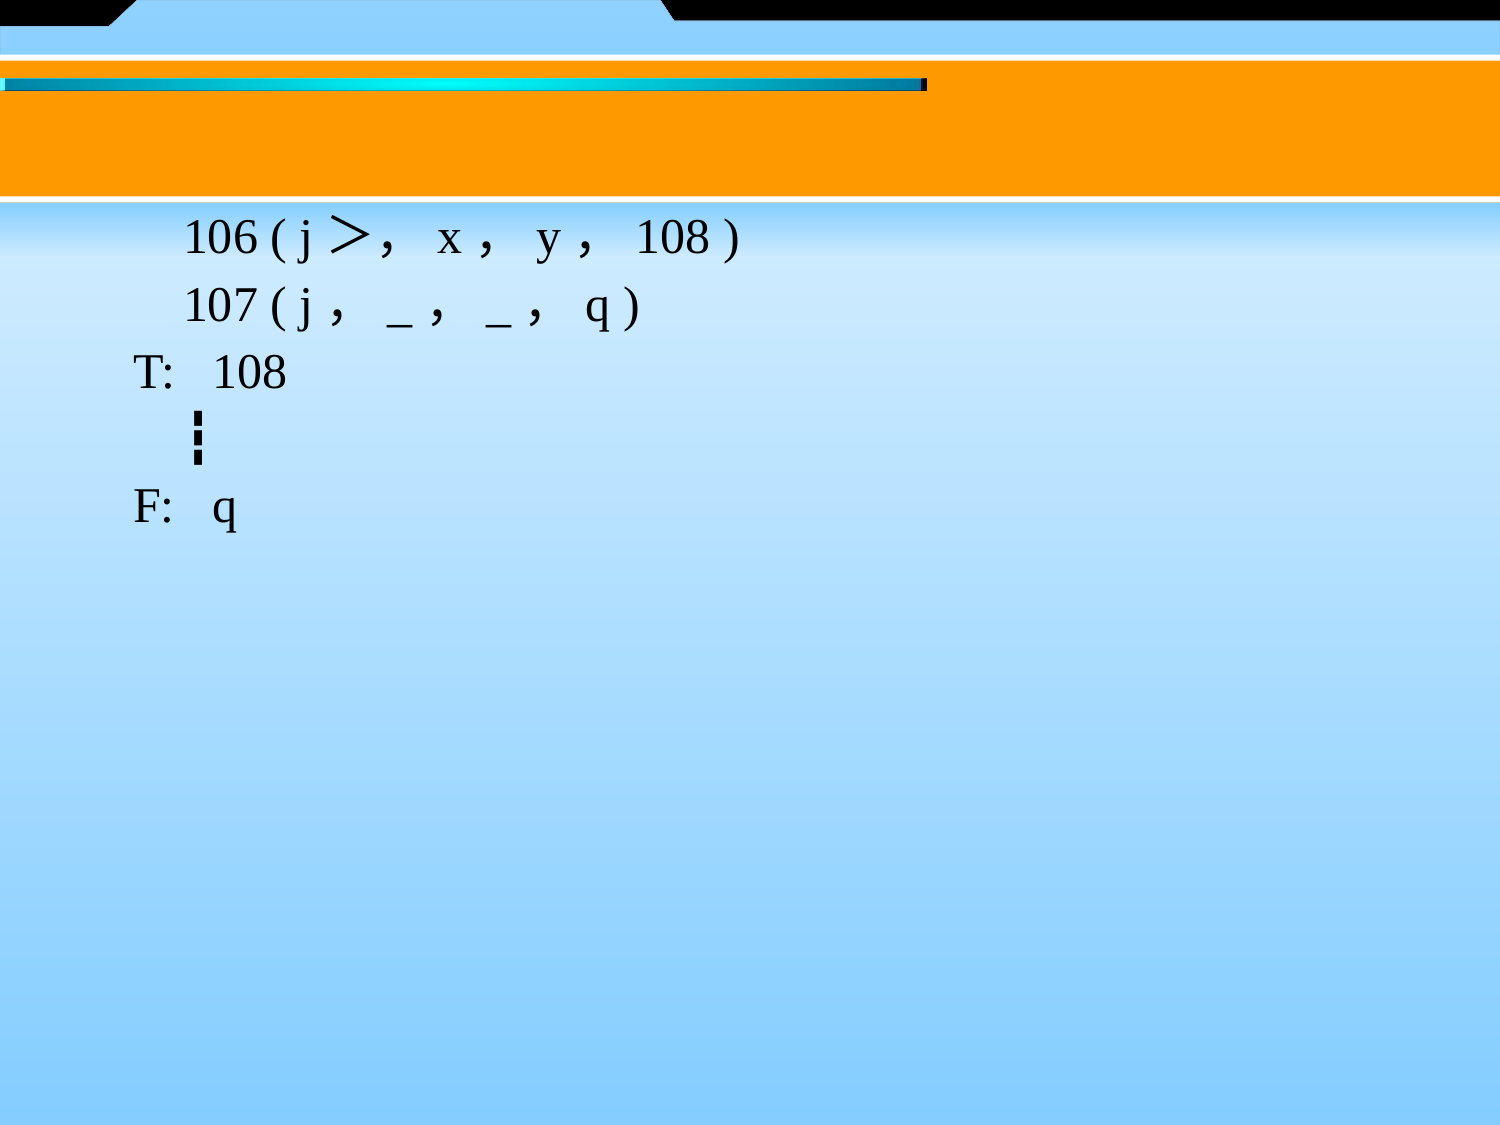

106 ( j＞，x，y，108 )
           107 ( j，_，_，q )
       T:   108
           ┇
       F:   q